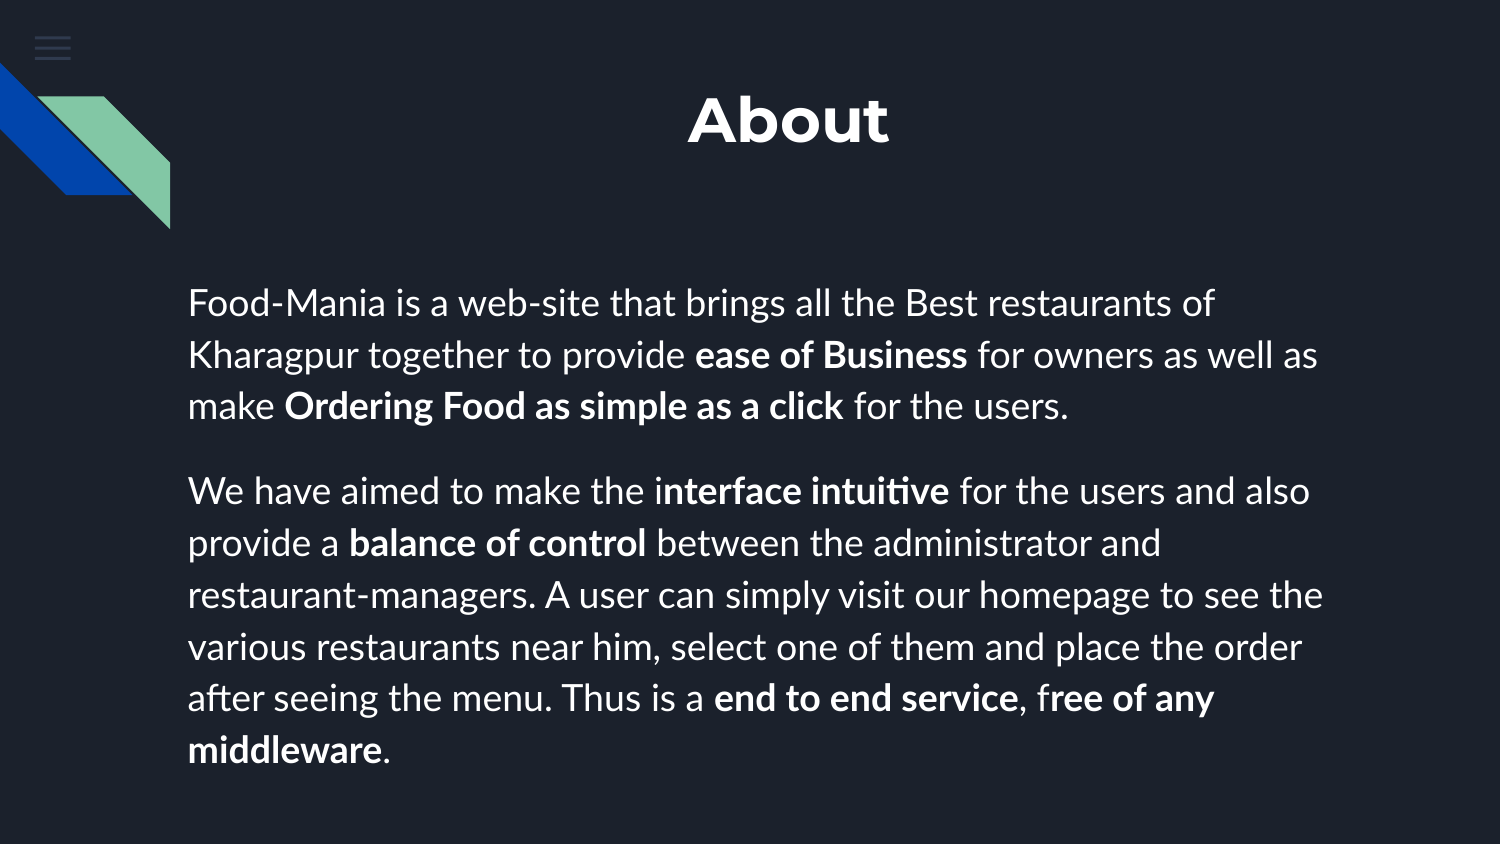

About
Food-Mania is a web-site that brings all the Best restaurants of Kharagpur together to provide ease of Business for owners as well as make Ordering Food as simple as a click for the users.
We have aimed to make the interface intuitive for the users and also provide a balance of control between the administrator and restaurant-managers. A user can simply visit our homepage to see the various restaurants near him, select one of them and place the order after seeing the menu. Thus is a end to end service, free of any middleware.